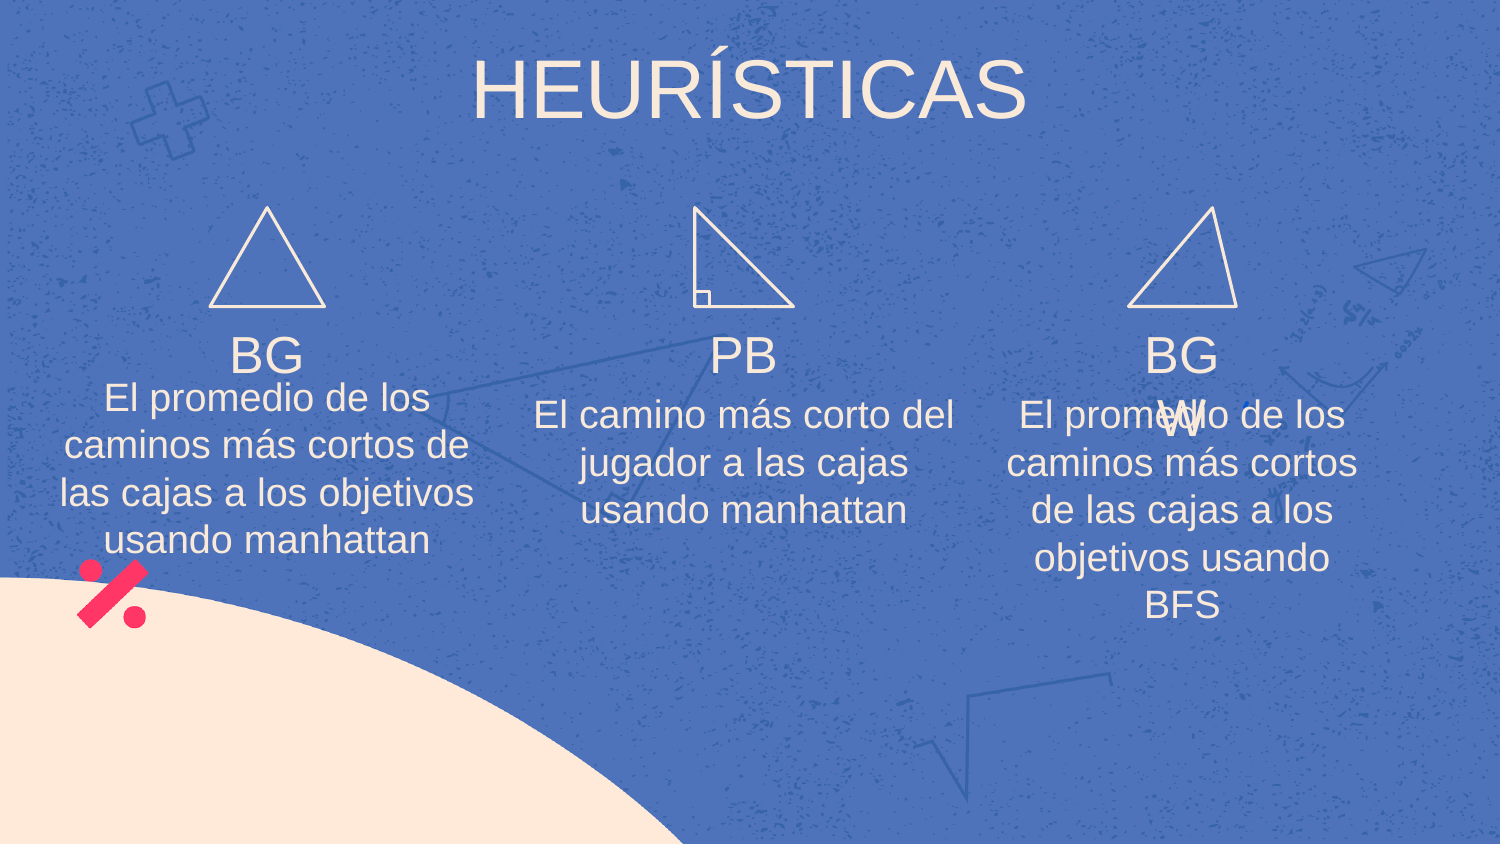

# HEURÍSTICAS

BG
PB
BGW
El camino más corto del jugador a las cajas usando manhattan

El promedio de los caminos más cortos de las cajas a los objetivos usando BFS
El promedio de los caminos más cortos de las cajas a los objetivos usando manhattan